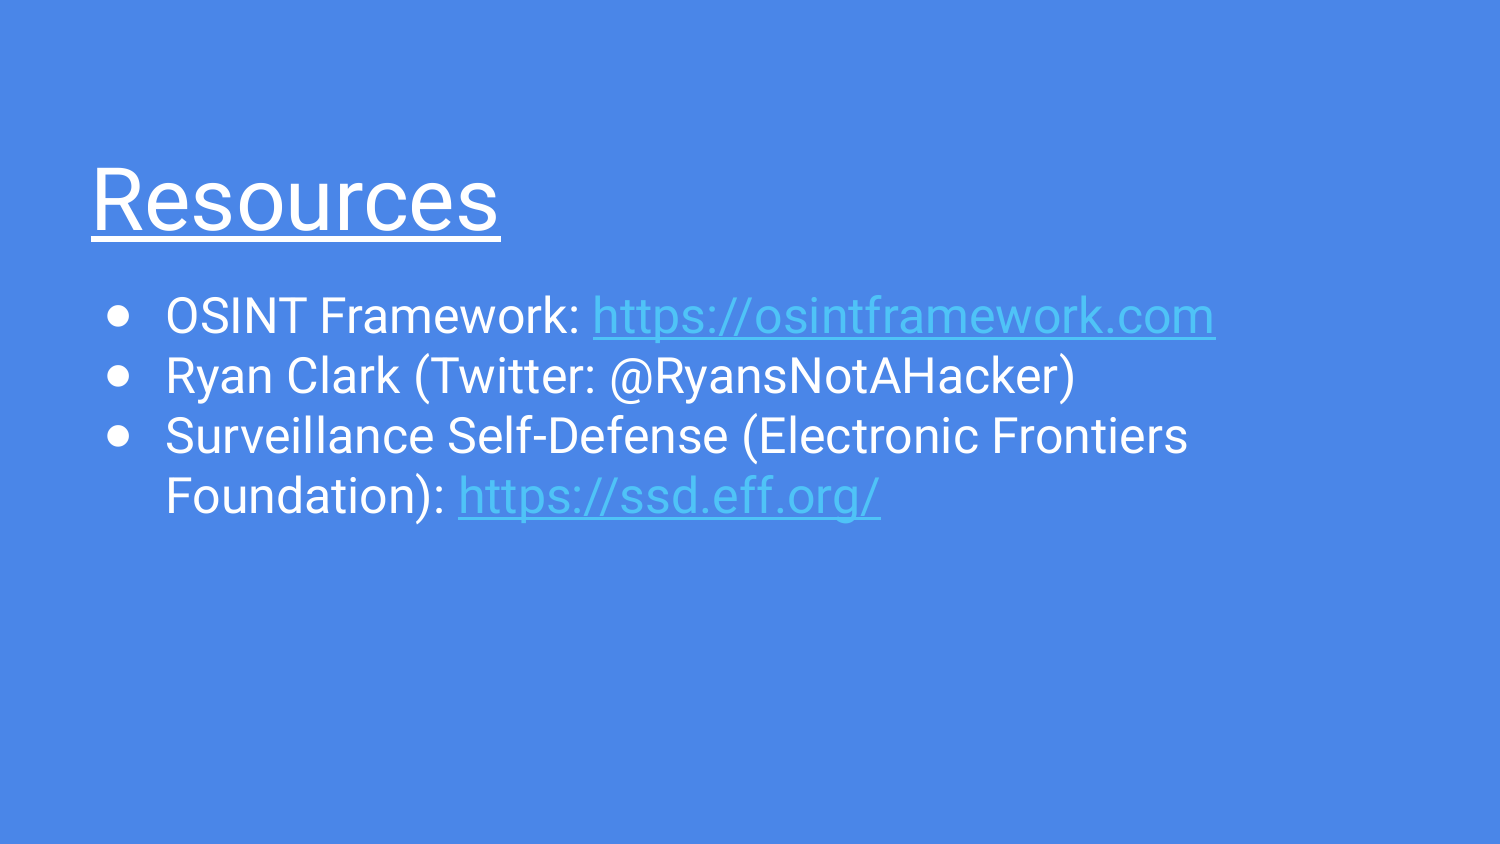

# Resources

OSINT Framework: https://osintframework.com
Ryan Clark (Twitter: @RyansNotAHacker)
Surveillance Self-Defense (Electronic Frontiers Foundation): https://ssd.eff.org/